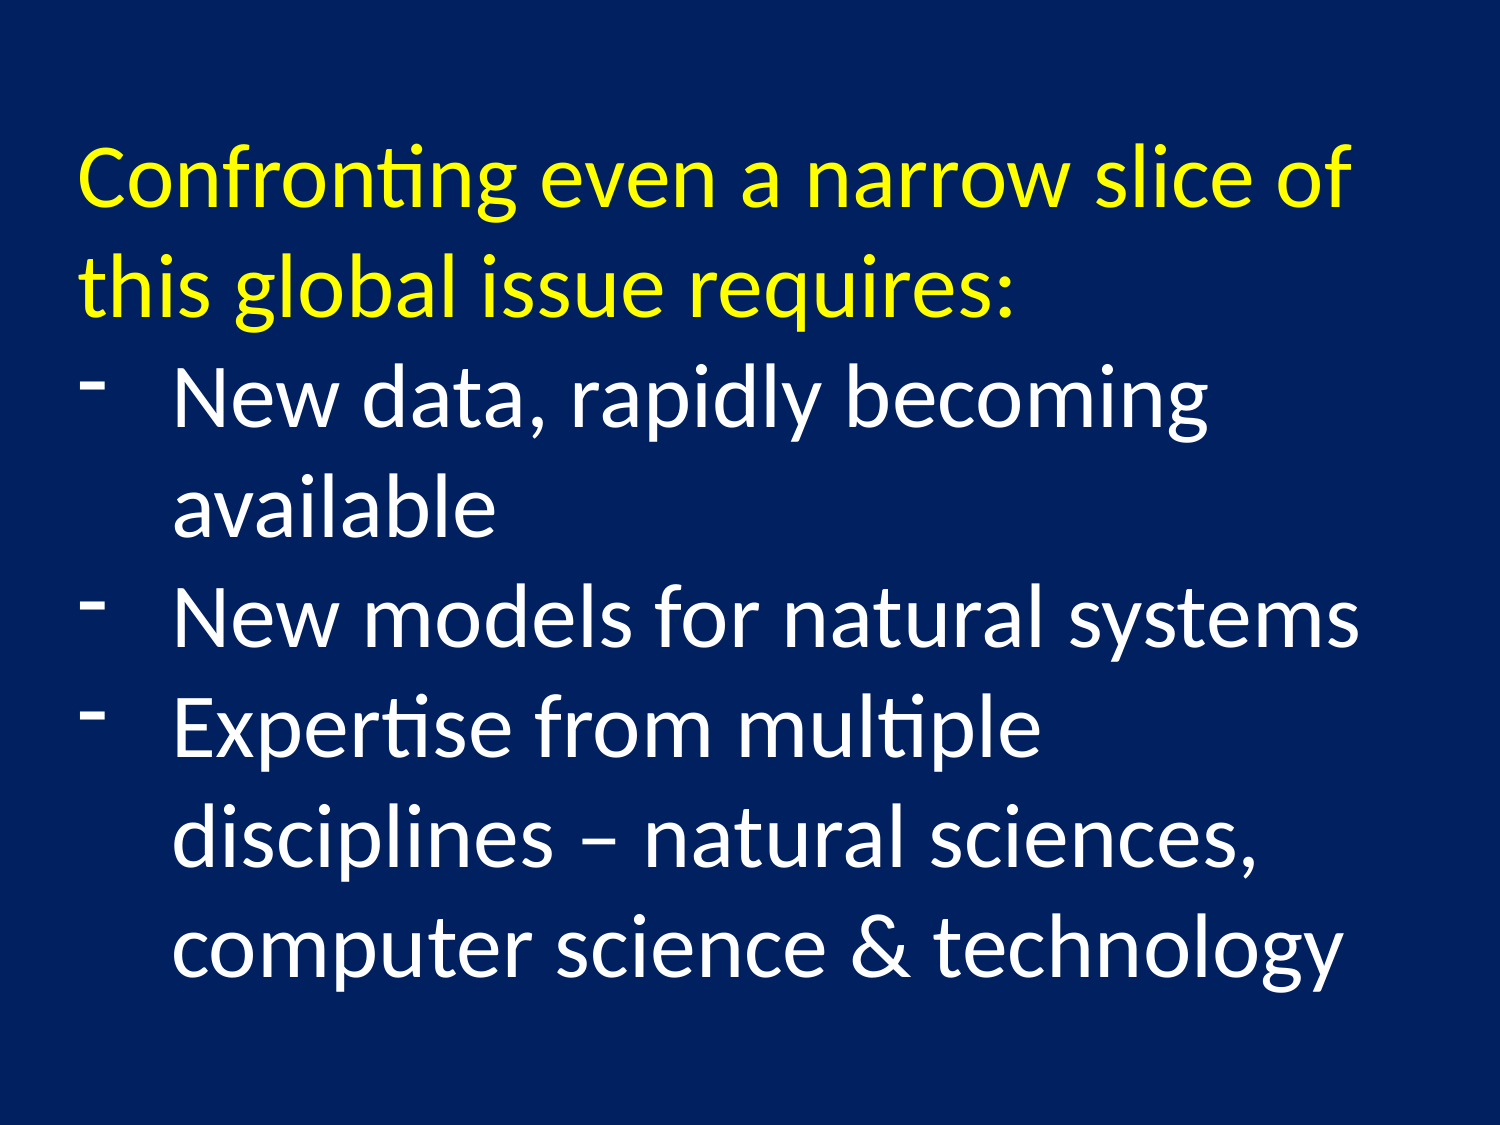

Confronting even a narrow slice of this global issue requires:
New data, rapidly becoming available
New models for natural systems
Expertise from multiple disciplines – natural sciences, computer science & technology